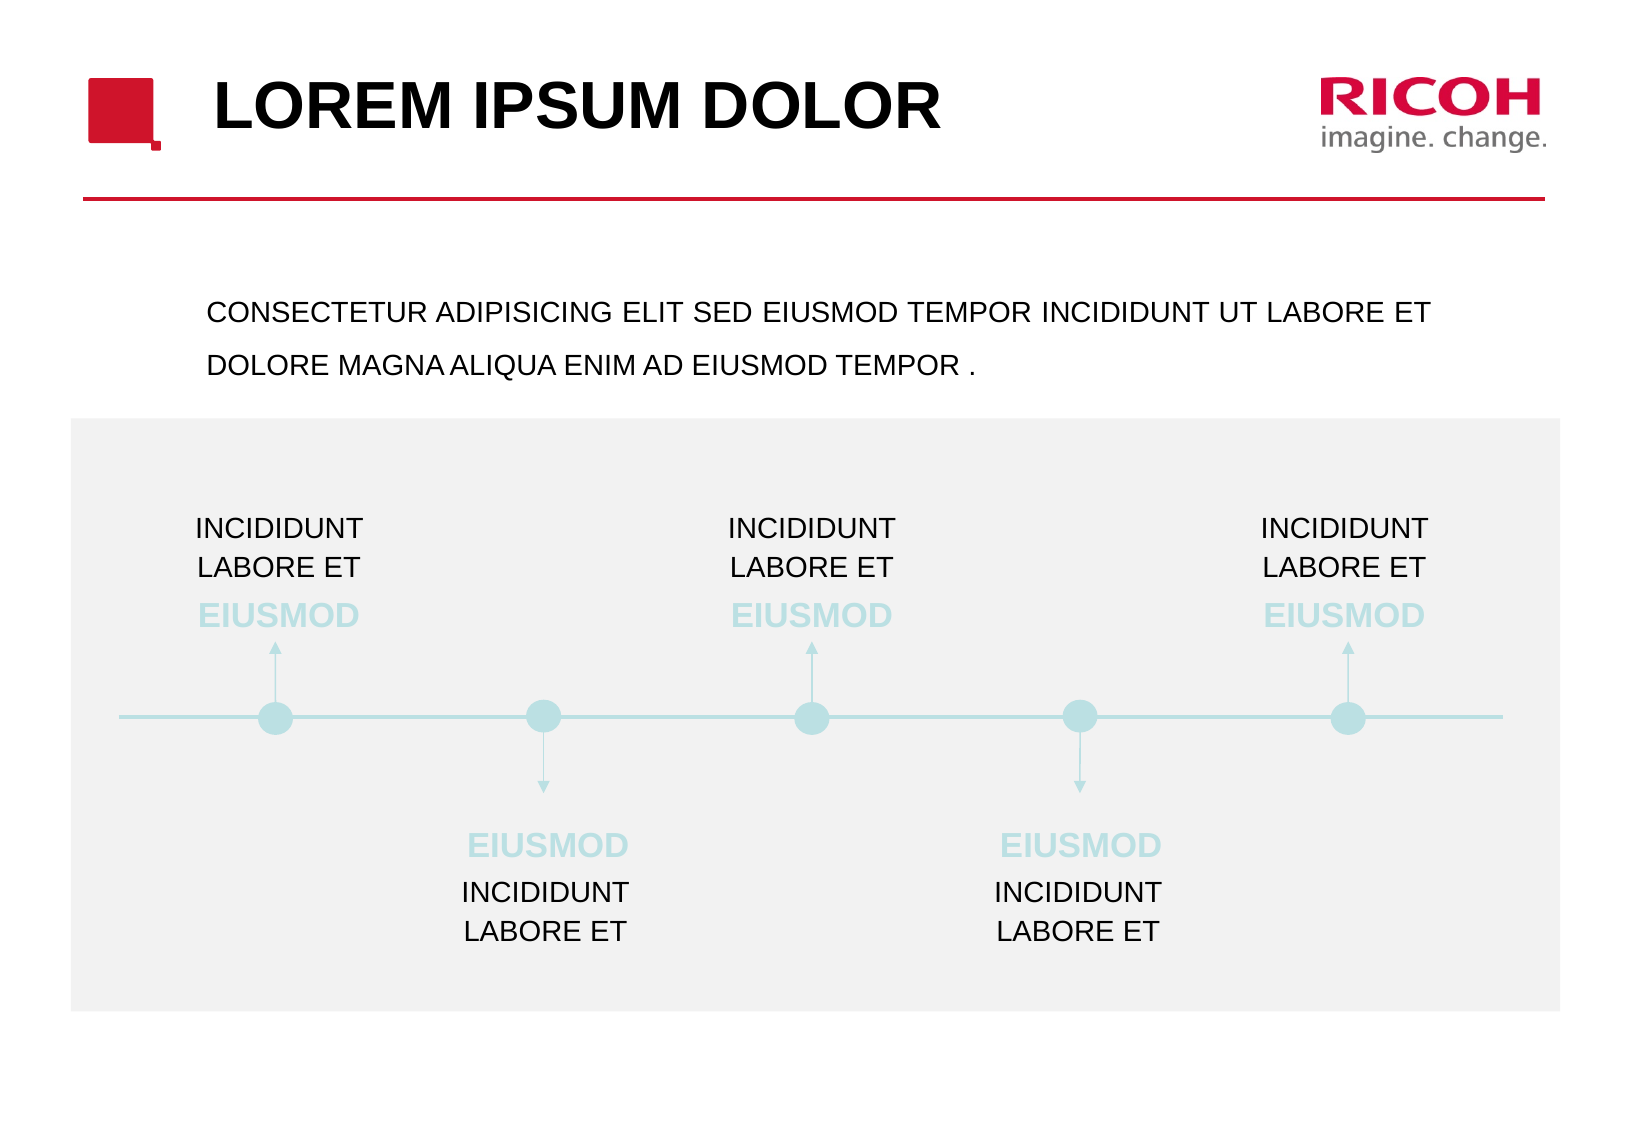

# LOREM IPSUM DOLOR
CONSECTETUR ADIPISICING ELIT SED EIUSMOD TEMPOR INCIDIDUNT UT LABORE ET DOLORE MAGNA ALIQUA ENIM AD EIUSMOD TEMPOR .

INCIDIDUNT LABORE ET
INCIDIDUNT LABORE ET
INCIDIDUNT LABORE ET
EIUSMOD
EIUSMOD
EIUSMOD

EIUSMOD
EIUSMOD
INCIDIDUNT LABORE ET
INCIDIDUNT LABORE ET